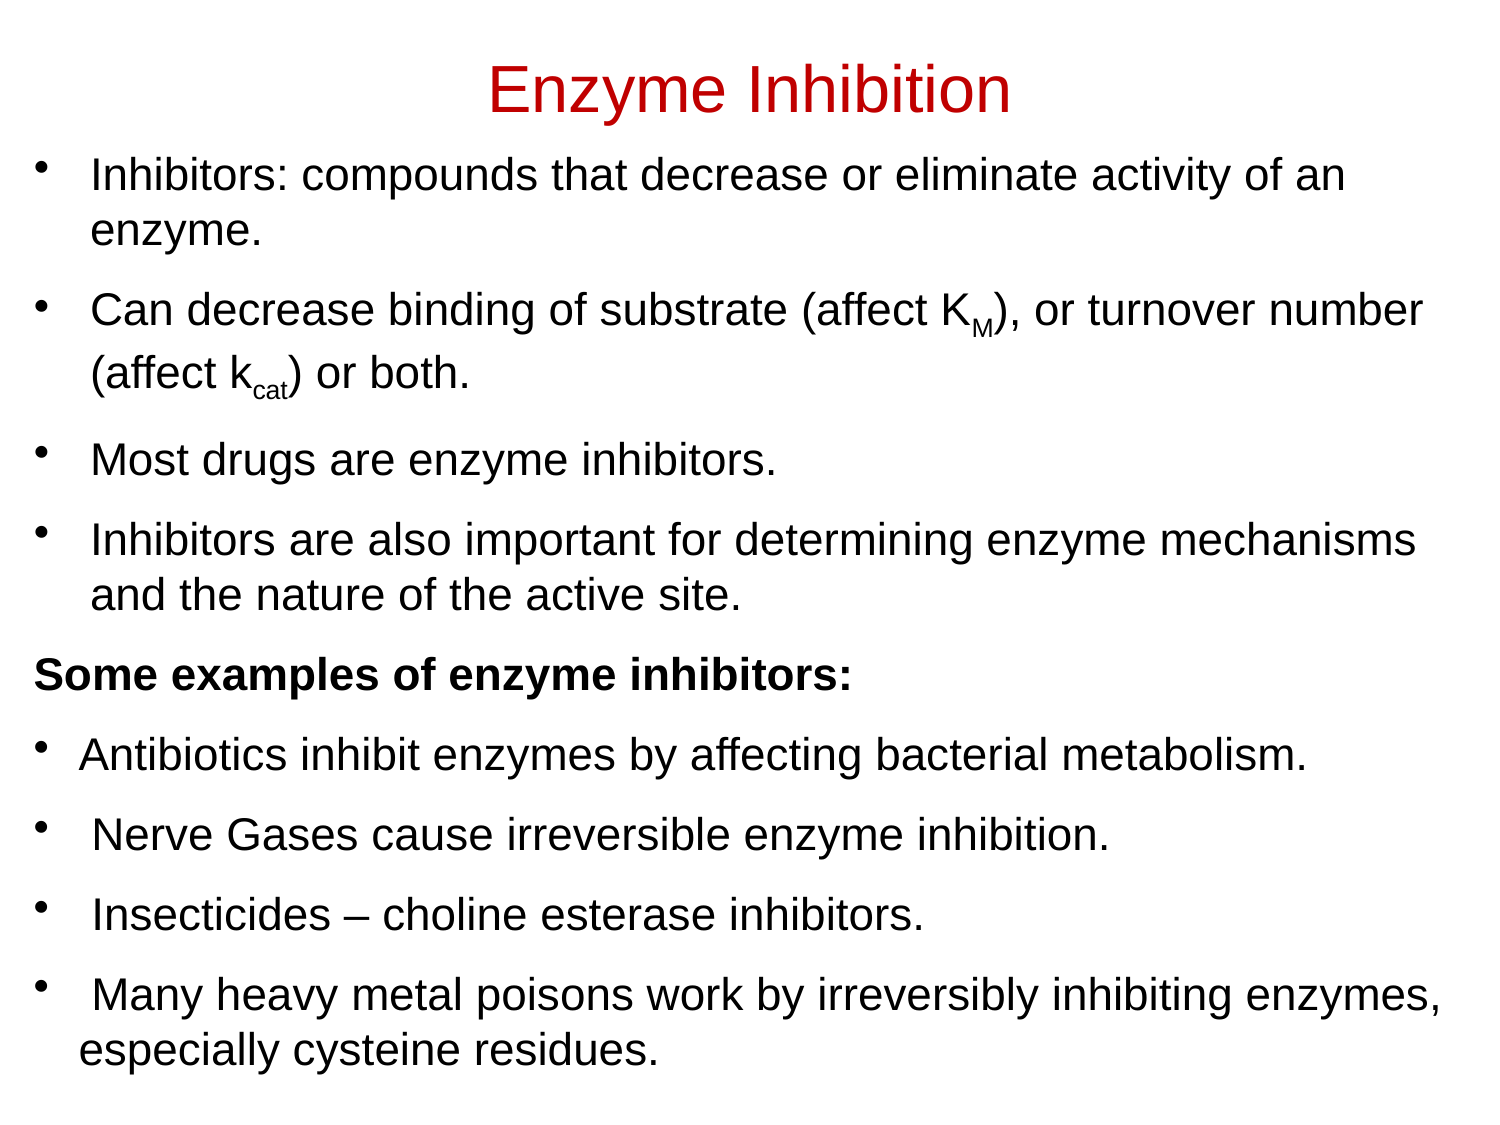

Enzyme Inhibition
Inhibitors: compounds that decrease or eliminate activity of an enzyme.
Can decrease binding of substrate (affect KM), or turnover number (affect kcat) or both.
Most drugs are enzyme inhibitors.
Inhibitors are also important for determining enzyme mechanisms and the nature of the active site.
Some examples of enzyme inhibitors:
Antibiotics inhibit enzymes by affecting bacterial metabolism.
 Nerve Gases cause irreversible enzyme inhibition.
 Insecticides – choline esterase inhibitors.
 Many heavy metal poisons work by irreversibly inhibiting enzymes, especially cysteine residues.